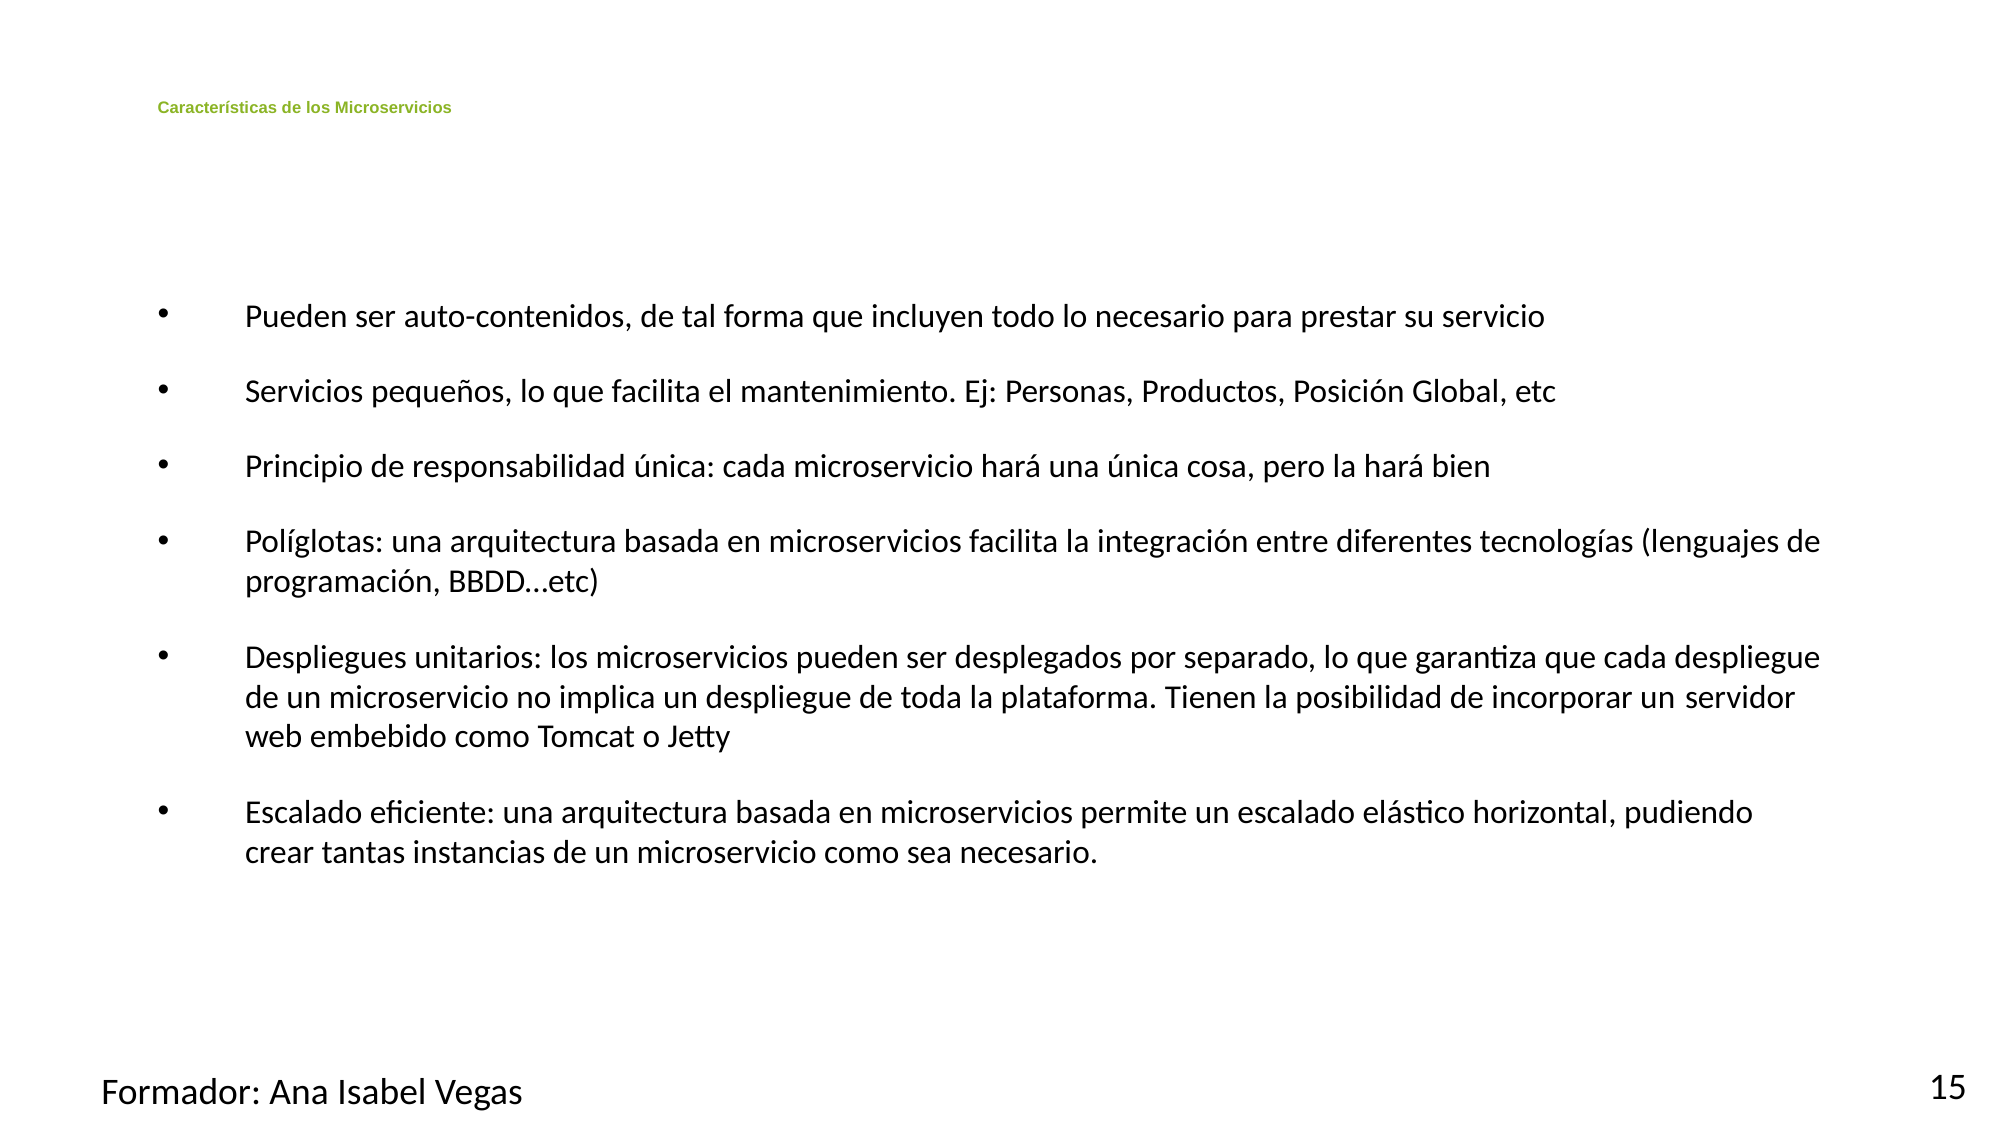

# Características de los Microservicios

Pueden ser auto-contenidos, de tal forma que incluyen todo lo necesario para prestar su servicio
Servicios pequeños, lo que facilita el mantenimiento. Ej: Personas, Productos, Posición Global, etc
Principio de responsabilidad única: cada microservicio hará una única cosa, pero la hará bien
Políglotas: una arquitectura basada en microservicios facilita la integración entre diferentes tecnologías (lenguajes de programación, BBDD…etc)
Despliegues unitarios: los microservicios pueden ser desplegados por separado, lo que garantiza que cada despliegue de un microservicio no implica un despliegue de toda la plataforma. Tienen la posibilidad de incorporar un servidor web embebido como Tomcat o Jetty
Escalado eficiente: una arquitectura basada en microservicios permite un escalado elástico horizontal, pudiendo crear tantas instancias de un microservicio como sea necesario.

15
Formador: Ana Isabel Vegas